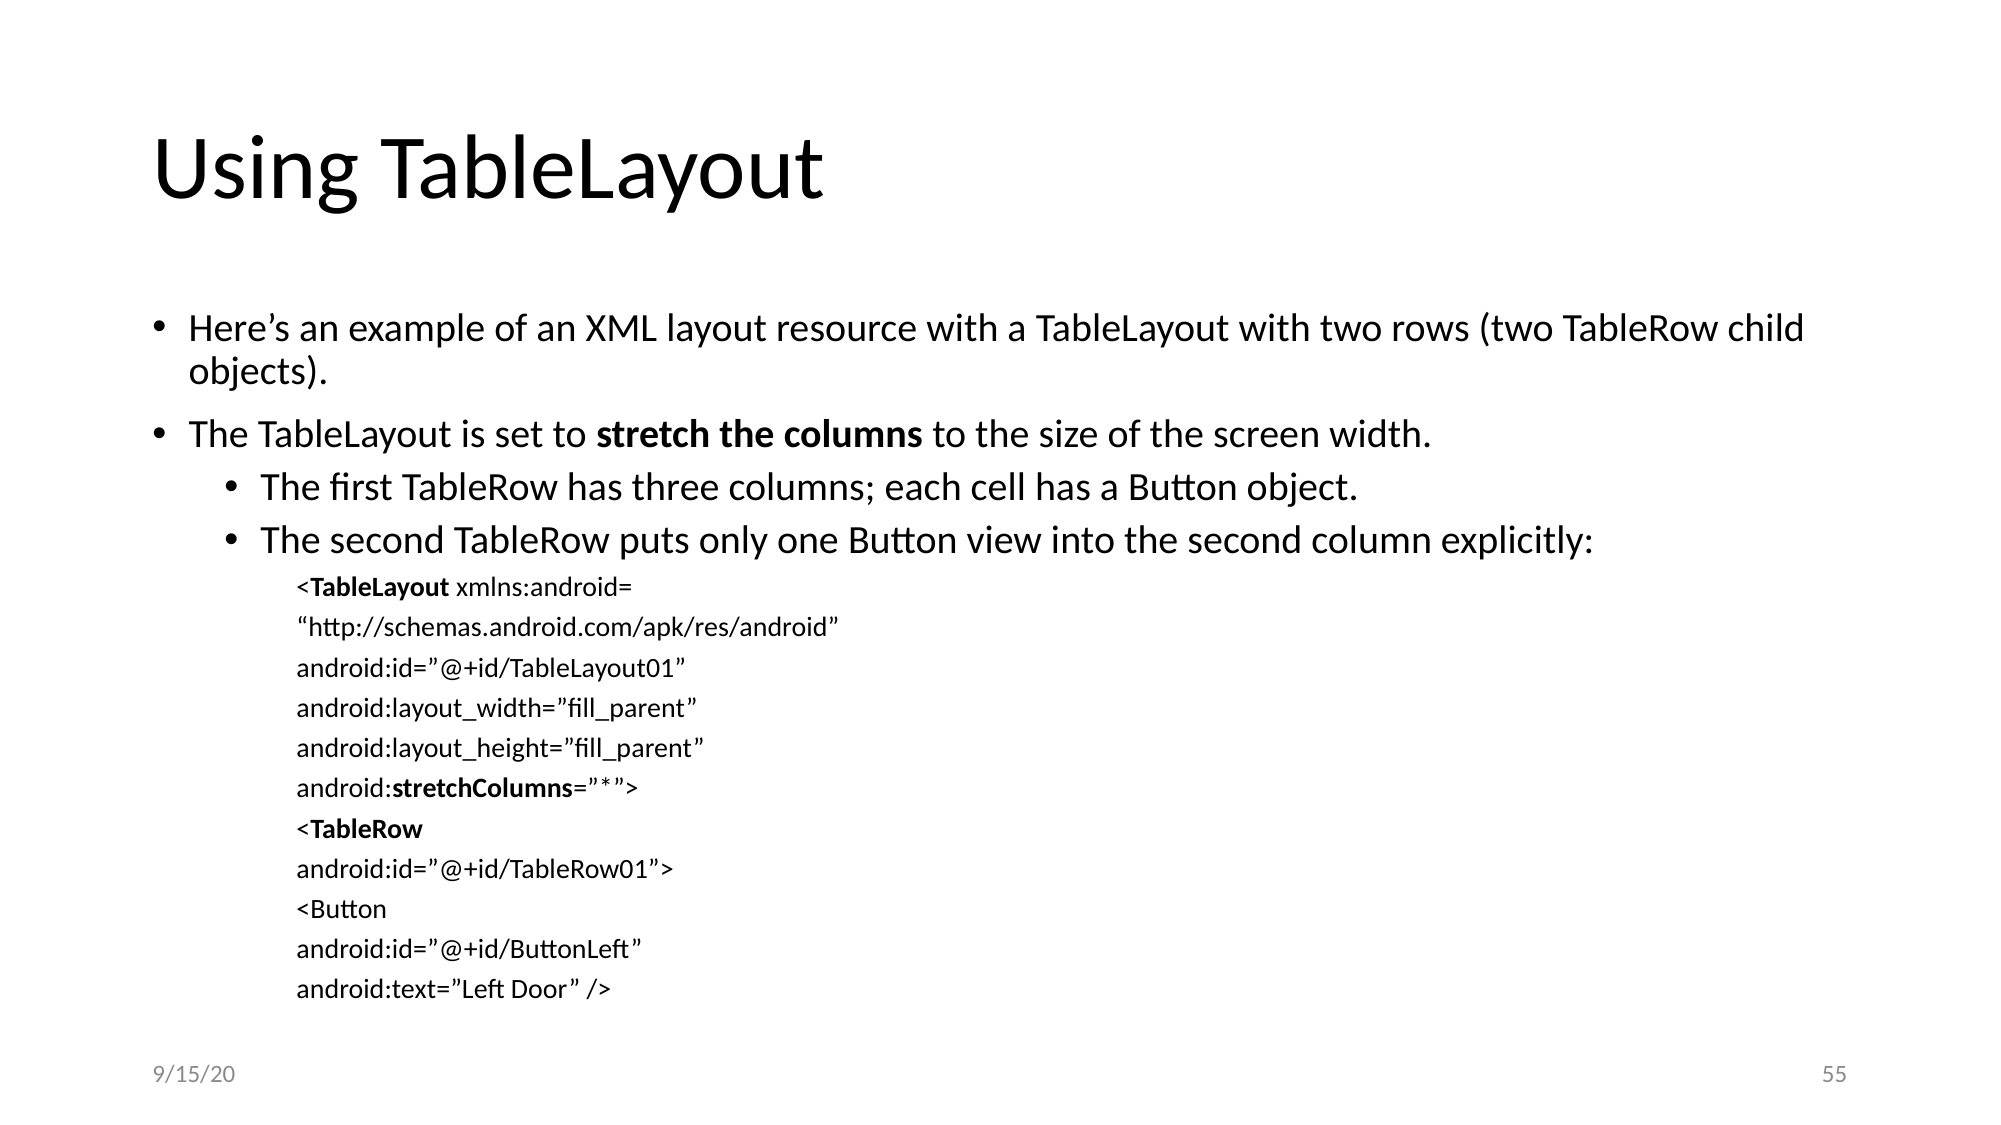

# Using TableLayout
Here’s an example of an XML layout resource with a TableLayout with two rows (two TableRow child objects).
The TableLayout is set to stretch the columns to the size of the screen width.
The first TableRow has three columns; each cell has a Button object.
The second TableRow puts only one Button view into the second column explicitly:
<TableLayout xmlns:android=
“http://schemas.android.com/apk/res/android”
android:id=”@+id/TableLayout01”
android:layout_width=”fill_parent”
android:layout_height=”fill_parent”
android:stretchColumns=”*”>
<TableRow
android:id=”@+id/TableRow01”>
<Button
android:id=”@+id/ButtonLeft”
android:text=”Left Door” />

9/15/20
55